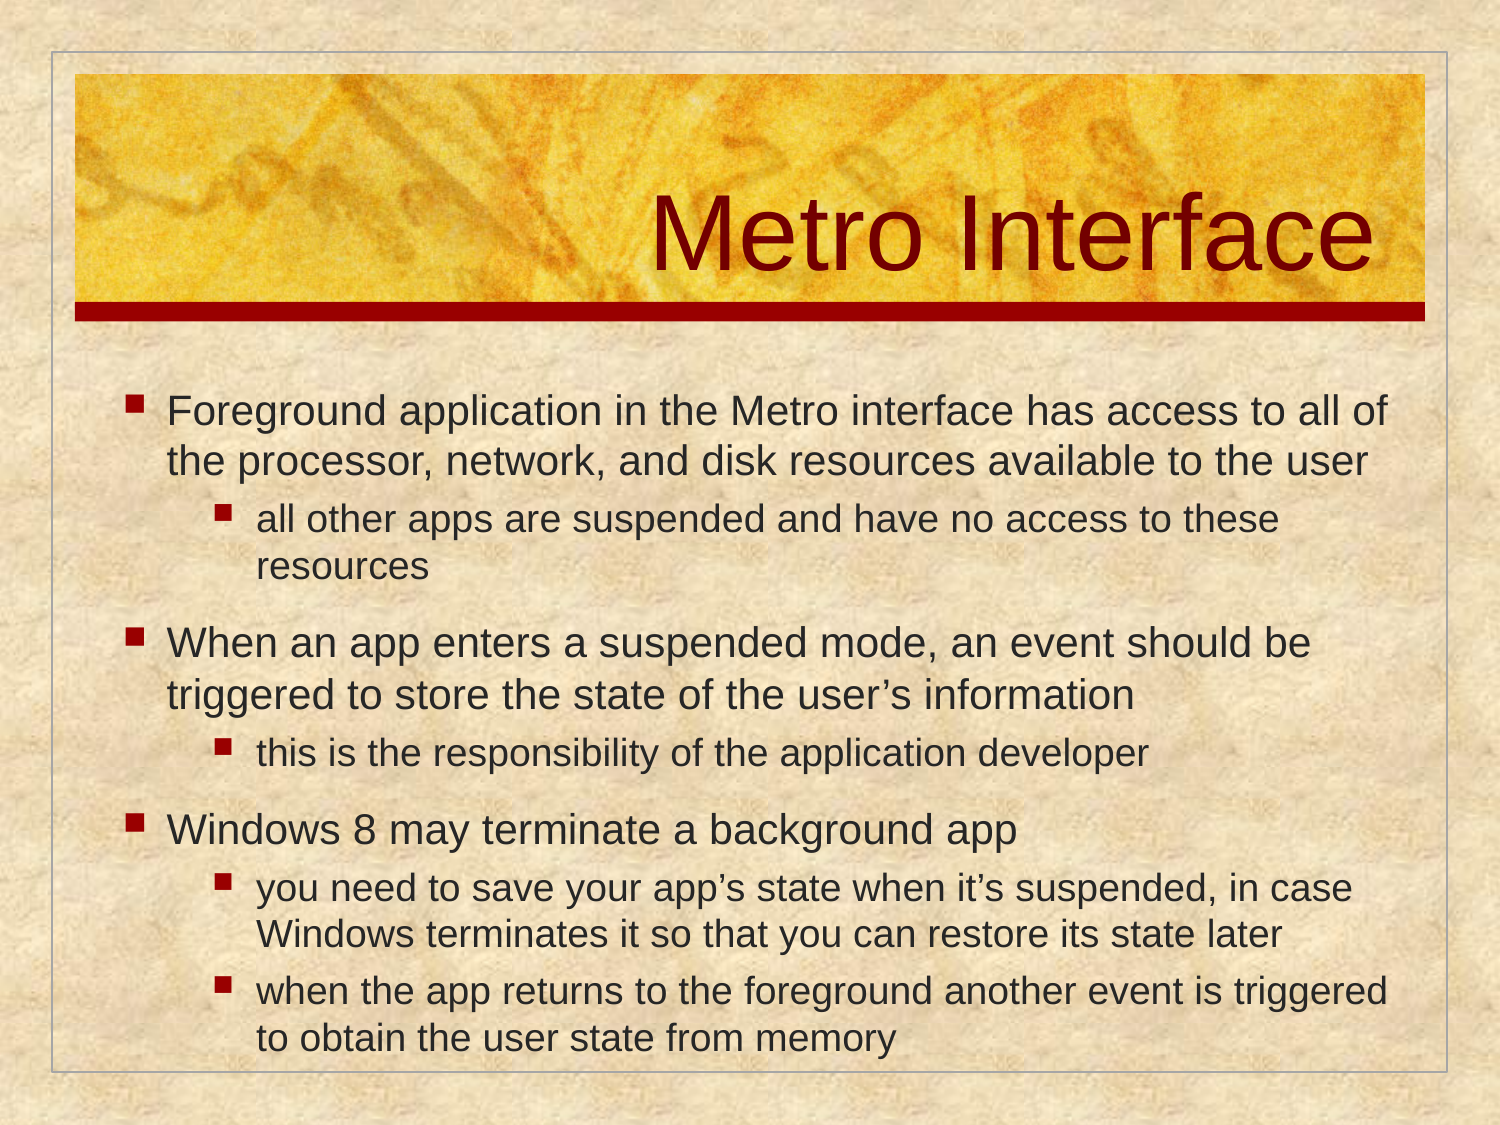

# Metro Interface
Foreground application in the Metro interface has access to all of the processor, network, and disk resources available to the user
all other apps are suspended and have no access to these resources
When an app enters a suspended mode, an event should be triggered to store the state of the user’s information
this is the responsibility of the application developer
Windows 8 may terminate a background app
you need to save your app’s state when it’s suspended, in case Windows terminates it so that you can restore its state later
when the app returns to the foreground another event is triggered to obtain the user state from memory